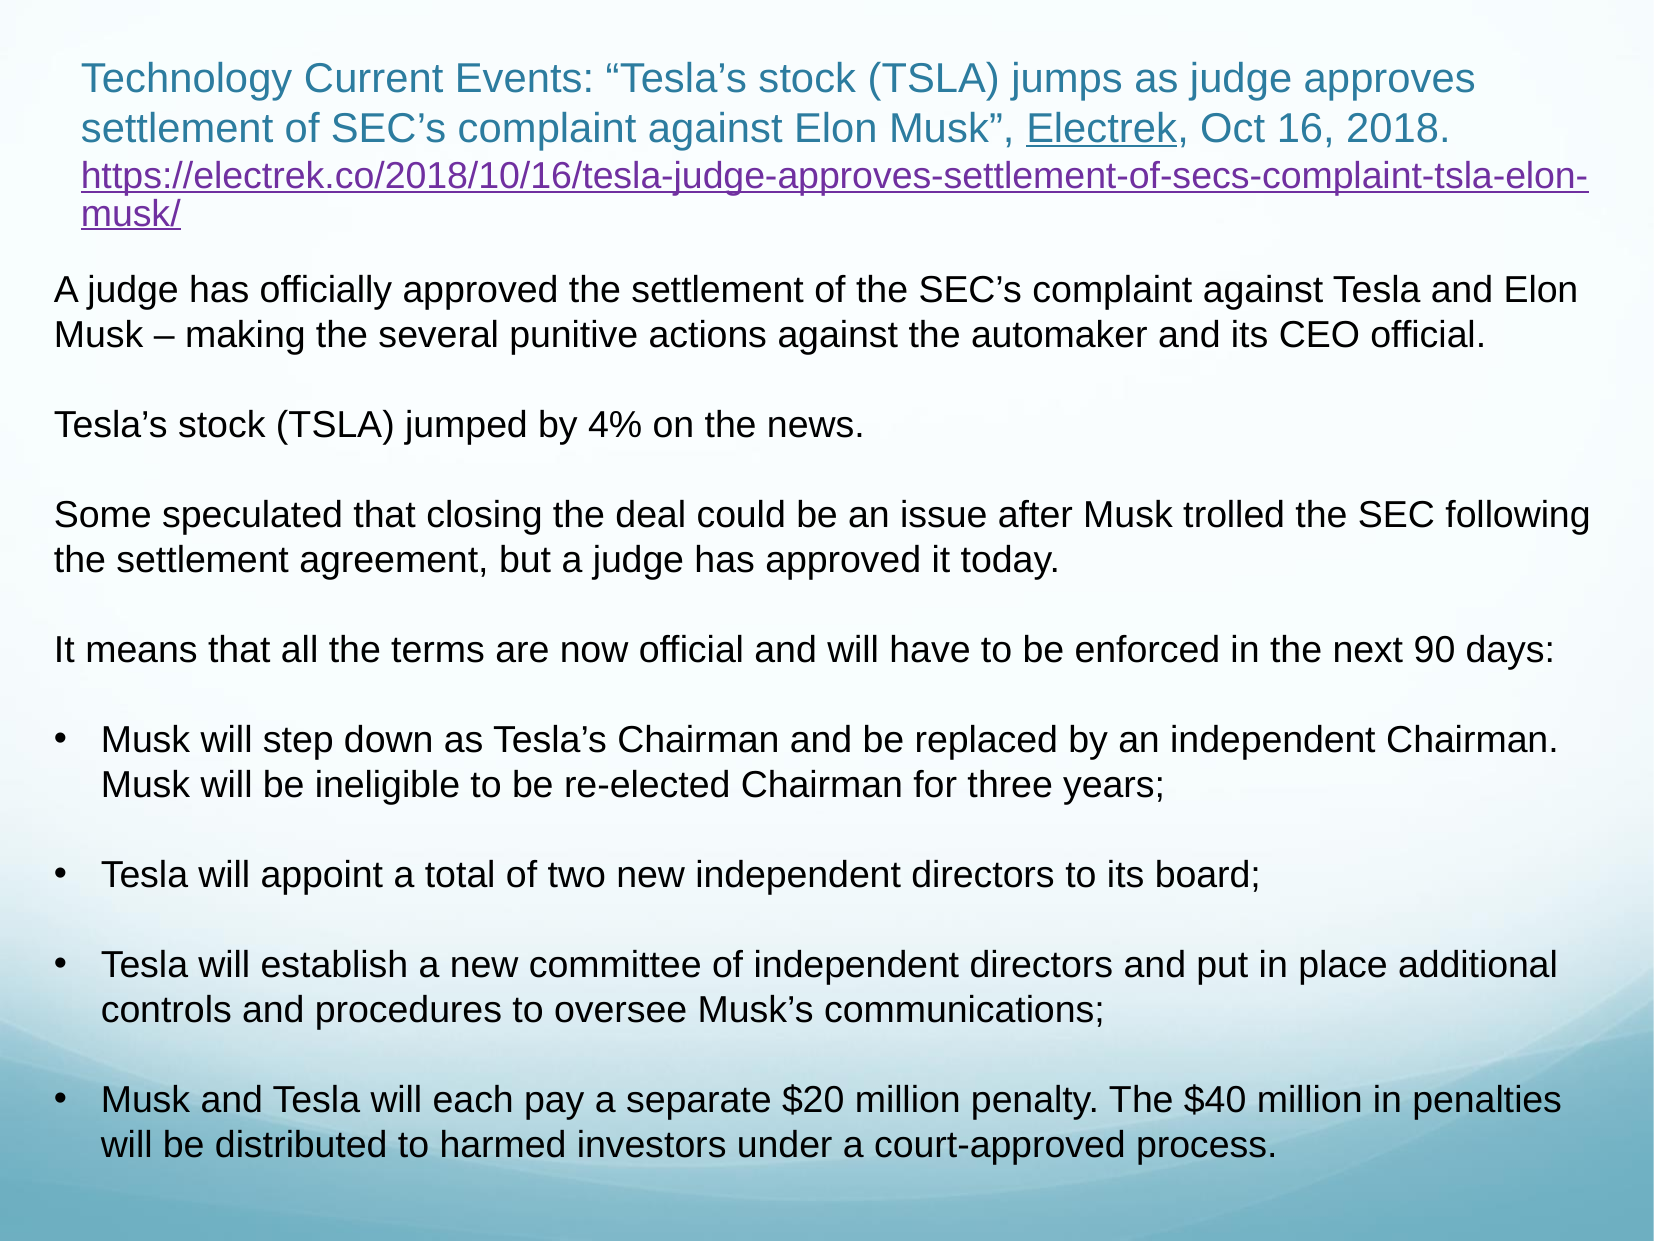

# Technology Current Events: “Tesla’s stock (TSLA) jumps as judge approves settlement of SEC’s complaint against Elon Musk”, Electrek, Oct 16, 2018. https://electrek.co/2018/10/16/tesla-judge-approves-settlement-of-secs-complaint-tsla-elon-musk/
A judge has officially approved the settlement of the SEC’s complaint against Tesla and Elon Musk – making the several punitive actions against the automaker and its CEO official.

Tesla’s stock (TSLA) jumped by 4% on the news.

Some speculated that closing the deal could be an issue after Musk trolled the SEC following the settlement agreement, but a judge has approved it today.

It means that all the terms are now official and will have to be enforced in the next 90 days:

Musk will step down as Tesla’s Chairman and be replaced by an independent Chairman. Musk will be ineligible to be re-elected Chairman for three years;

Tesla will appoint a total of two new independent directors to its board;

Tesla will establish a new committee of independent directors and put in place additional controls and procedures to oversee Musk’s communications;

Musk and Tesla will each pay a separate $20 million penalty. The $40 million in penalties will be distributed to harmed investors under a court-approved process.